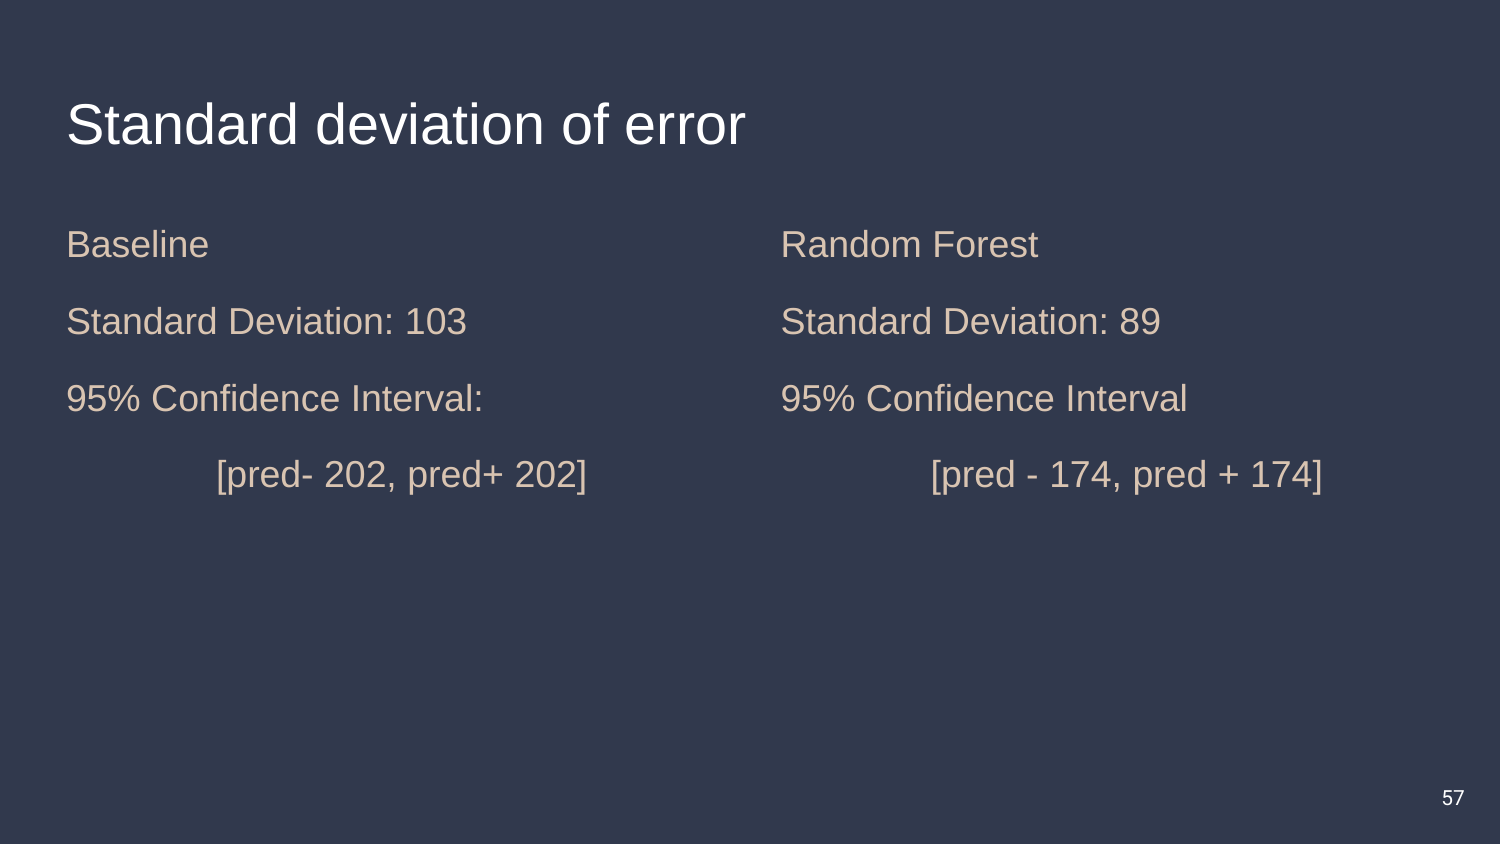

# Standard deviation of error
Baseline
Standard Deviation: 103
95% Confidence Interval:
	[pred- 202, pred+ 202]

Random Forest
Standard Deviation: 89
95% Confidence Interval
	[pred - 174, pred + 174]

57